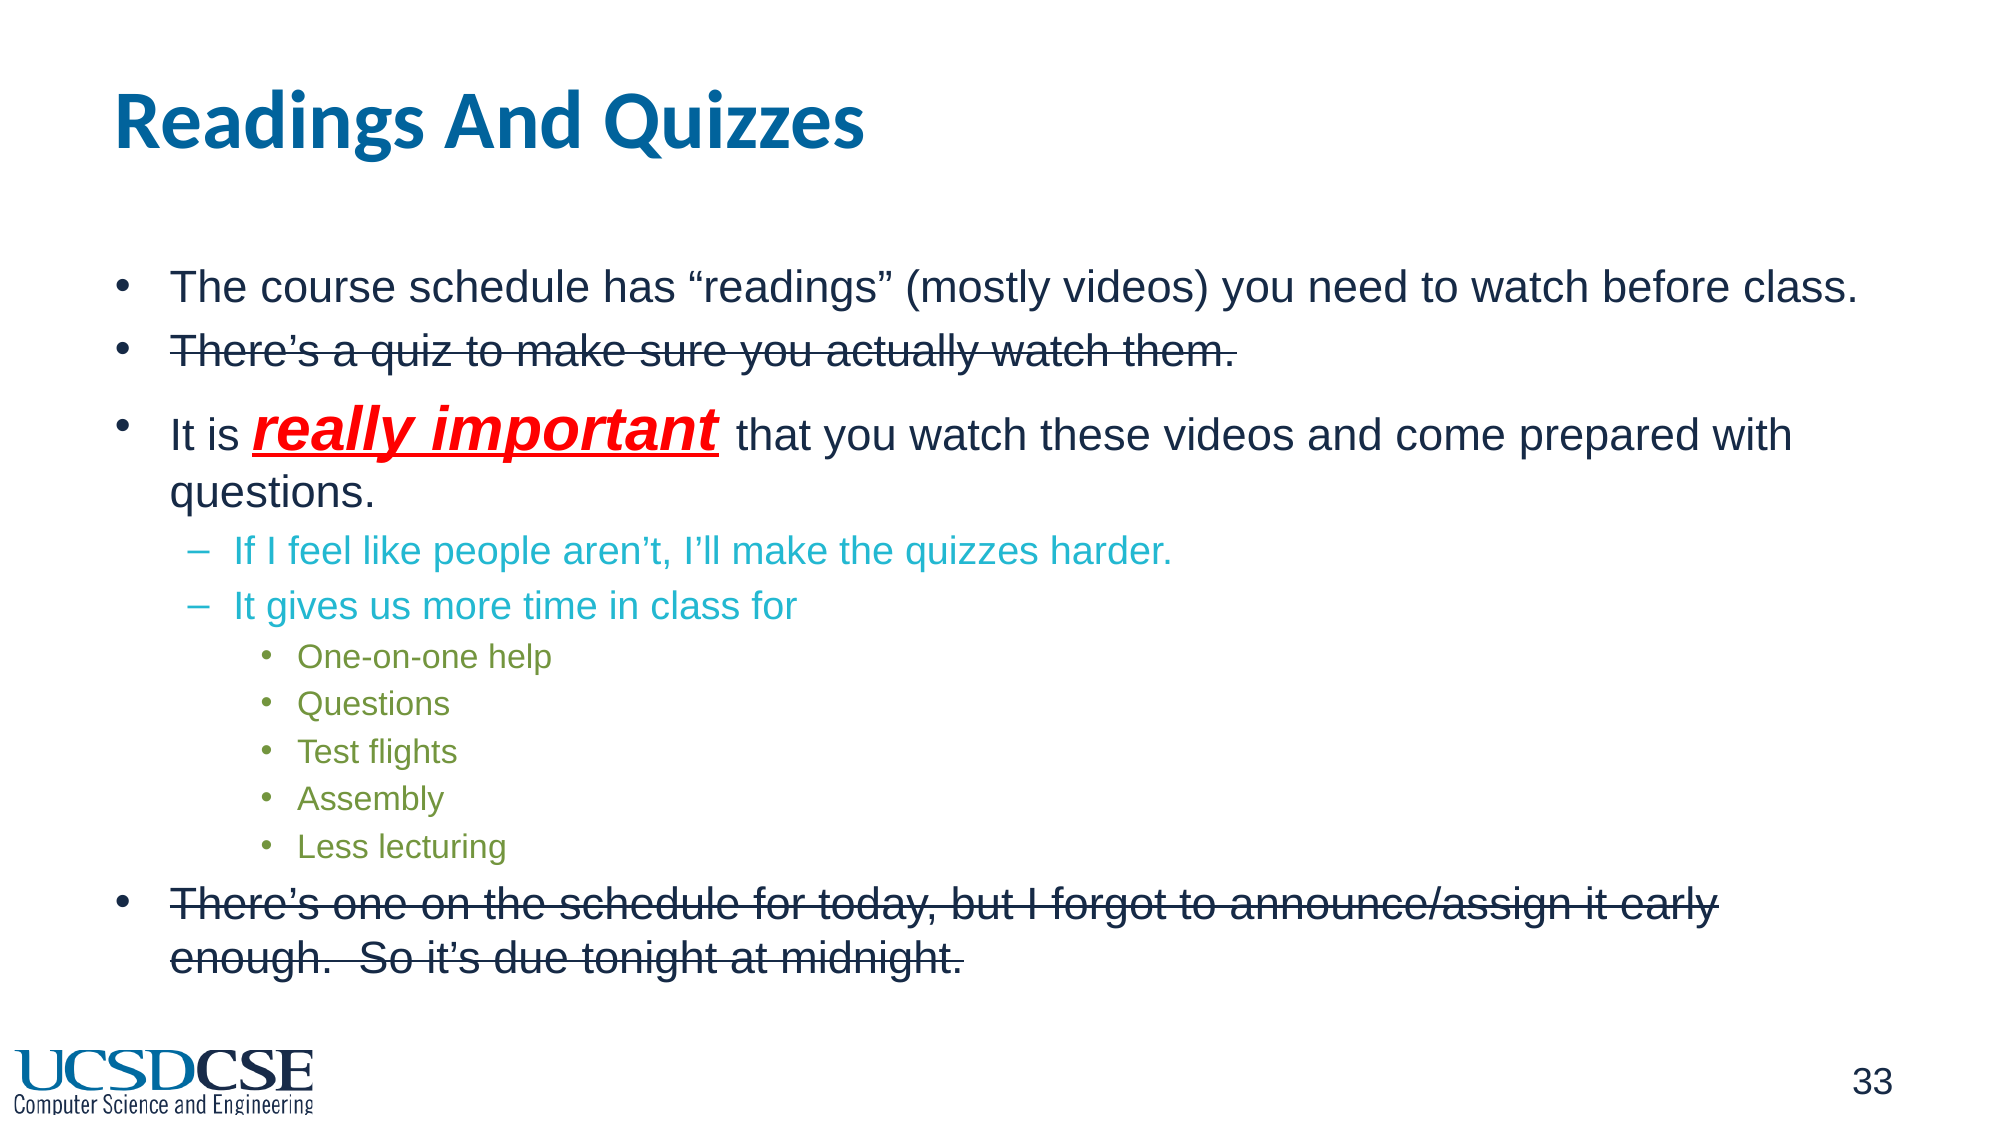

# Readings And Quizzes
The course schedule has “readings” (mostly videos) you need to watch before class.
There’s a quiz to make sure you actually watch them.
It is really important that you watch these videos and come prepared with questions.
If I feel like people aren’t, I’ll make the quizzes harder.
It gives us more time in class for
One-on-one help
Questions
Test flights
Assembly
Less lecturing
There’s one on the schedule for today, but I forgot to announce/assign it early enough.  So it’s due tonight at midnight.